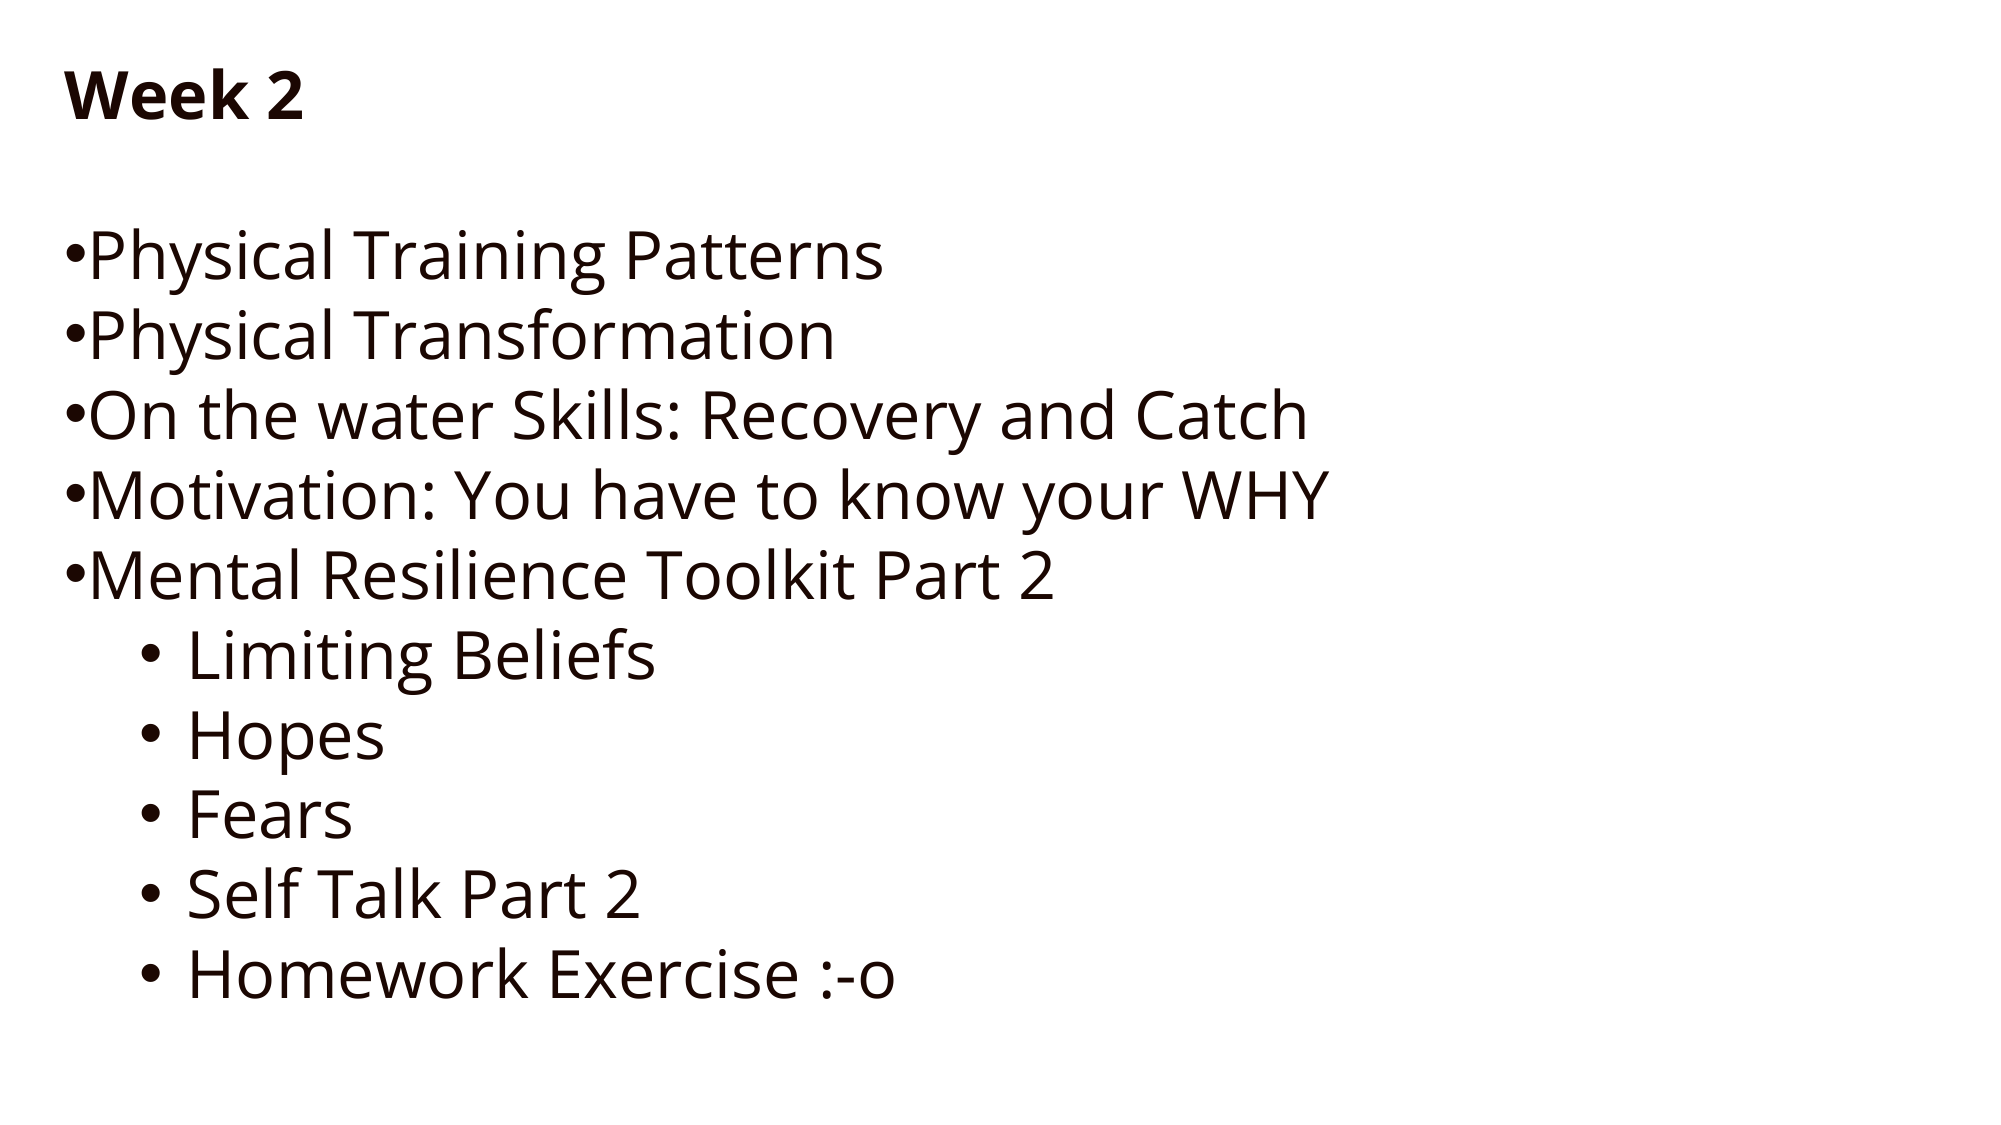

Week 2
Physical Training Patterns
Physical Transformation
On the water Skills: Recovery and Catch
Motivation: You have to know your WHY
Mental Resilience Toolkit Part 2
Limiting Beliefs
Hopes
Fears
Self Talk Part 2
Homework Exercise :-o